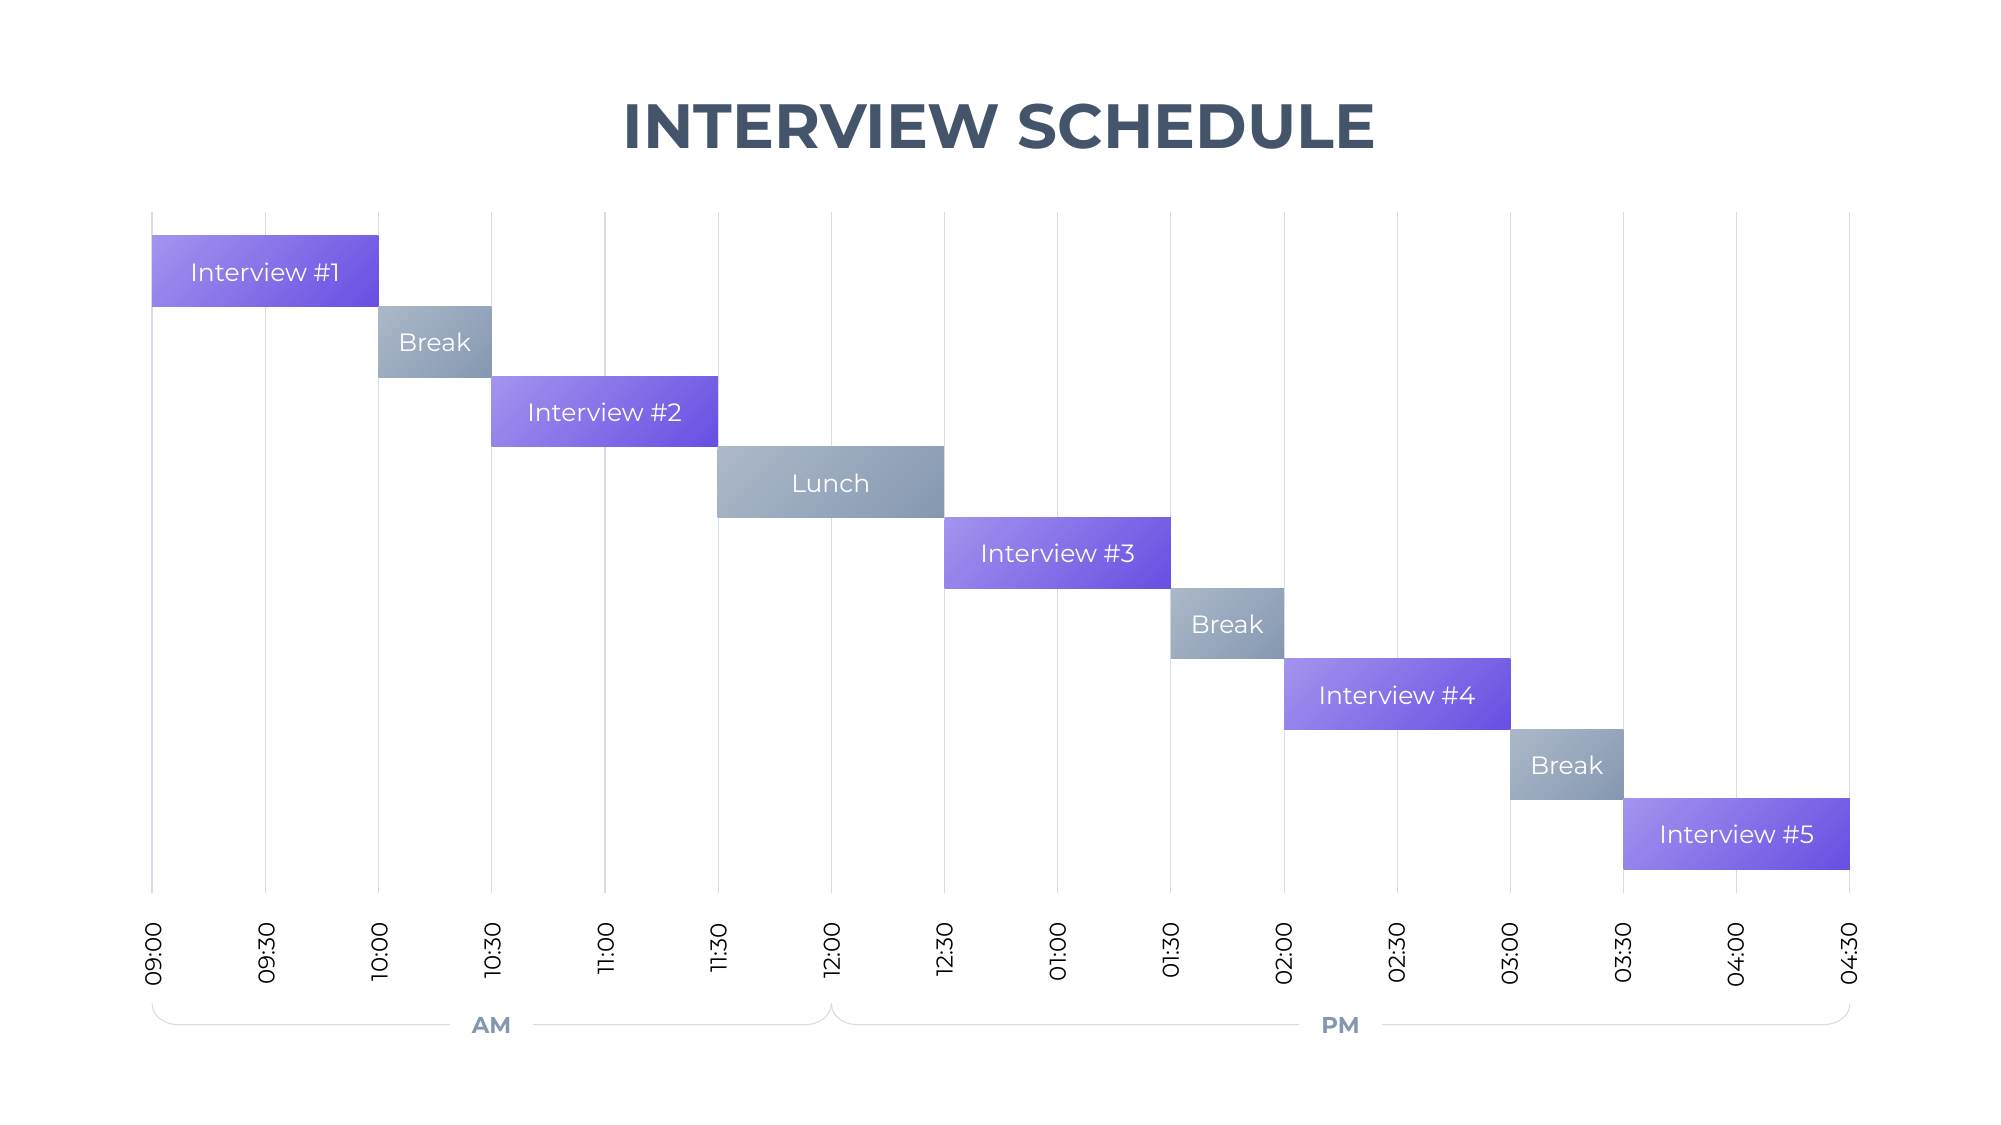

INTERVIEW SCHEDULE
Interview #1
Break
Interview #2
Lunch
Interview #3
Break
Interview #4
Break
Interview #5
11:30
11:00
12:30
10:30
12:00
01:30
10:00
01:00
02:30
03:30
09:30
04:30
02:00
03:00
09:00
04:00

AM

PM